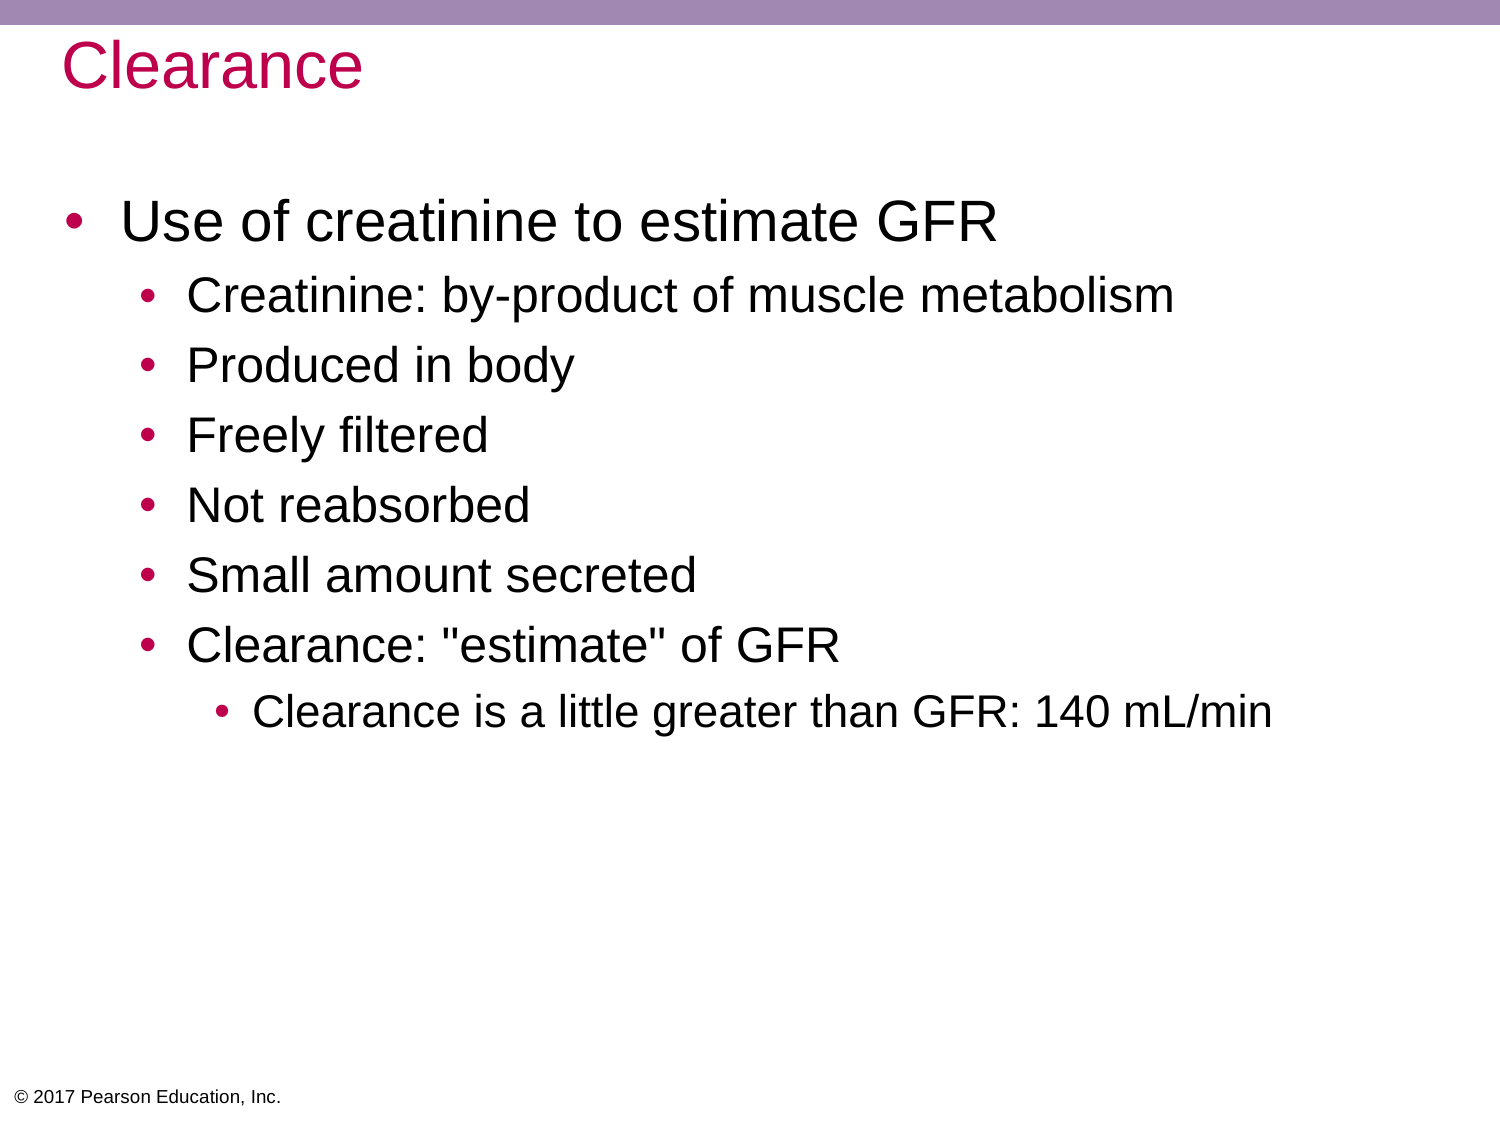

# Clearance
Use of creatinine to estimate GFR
Creatinine: by-product of muscle metabolism
Produced in body
Freely filtered
Not reabsorbed
Small amount secreted
Clearance: "estimate" of GFR
Clearance is a little greater than GFR: 140 mL/min